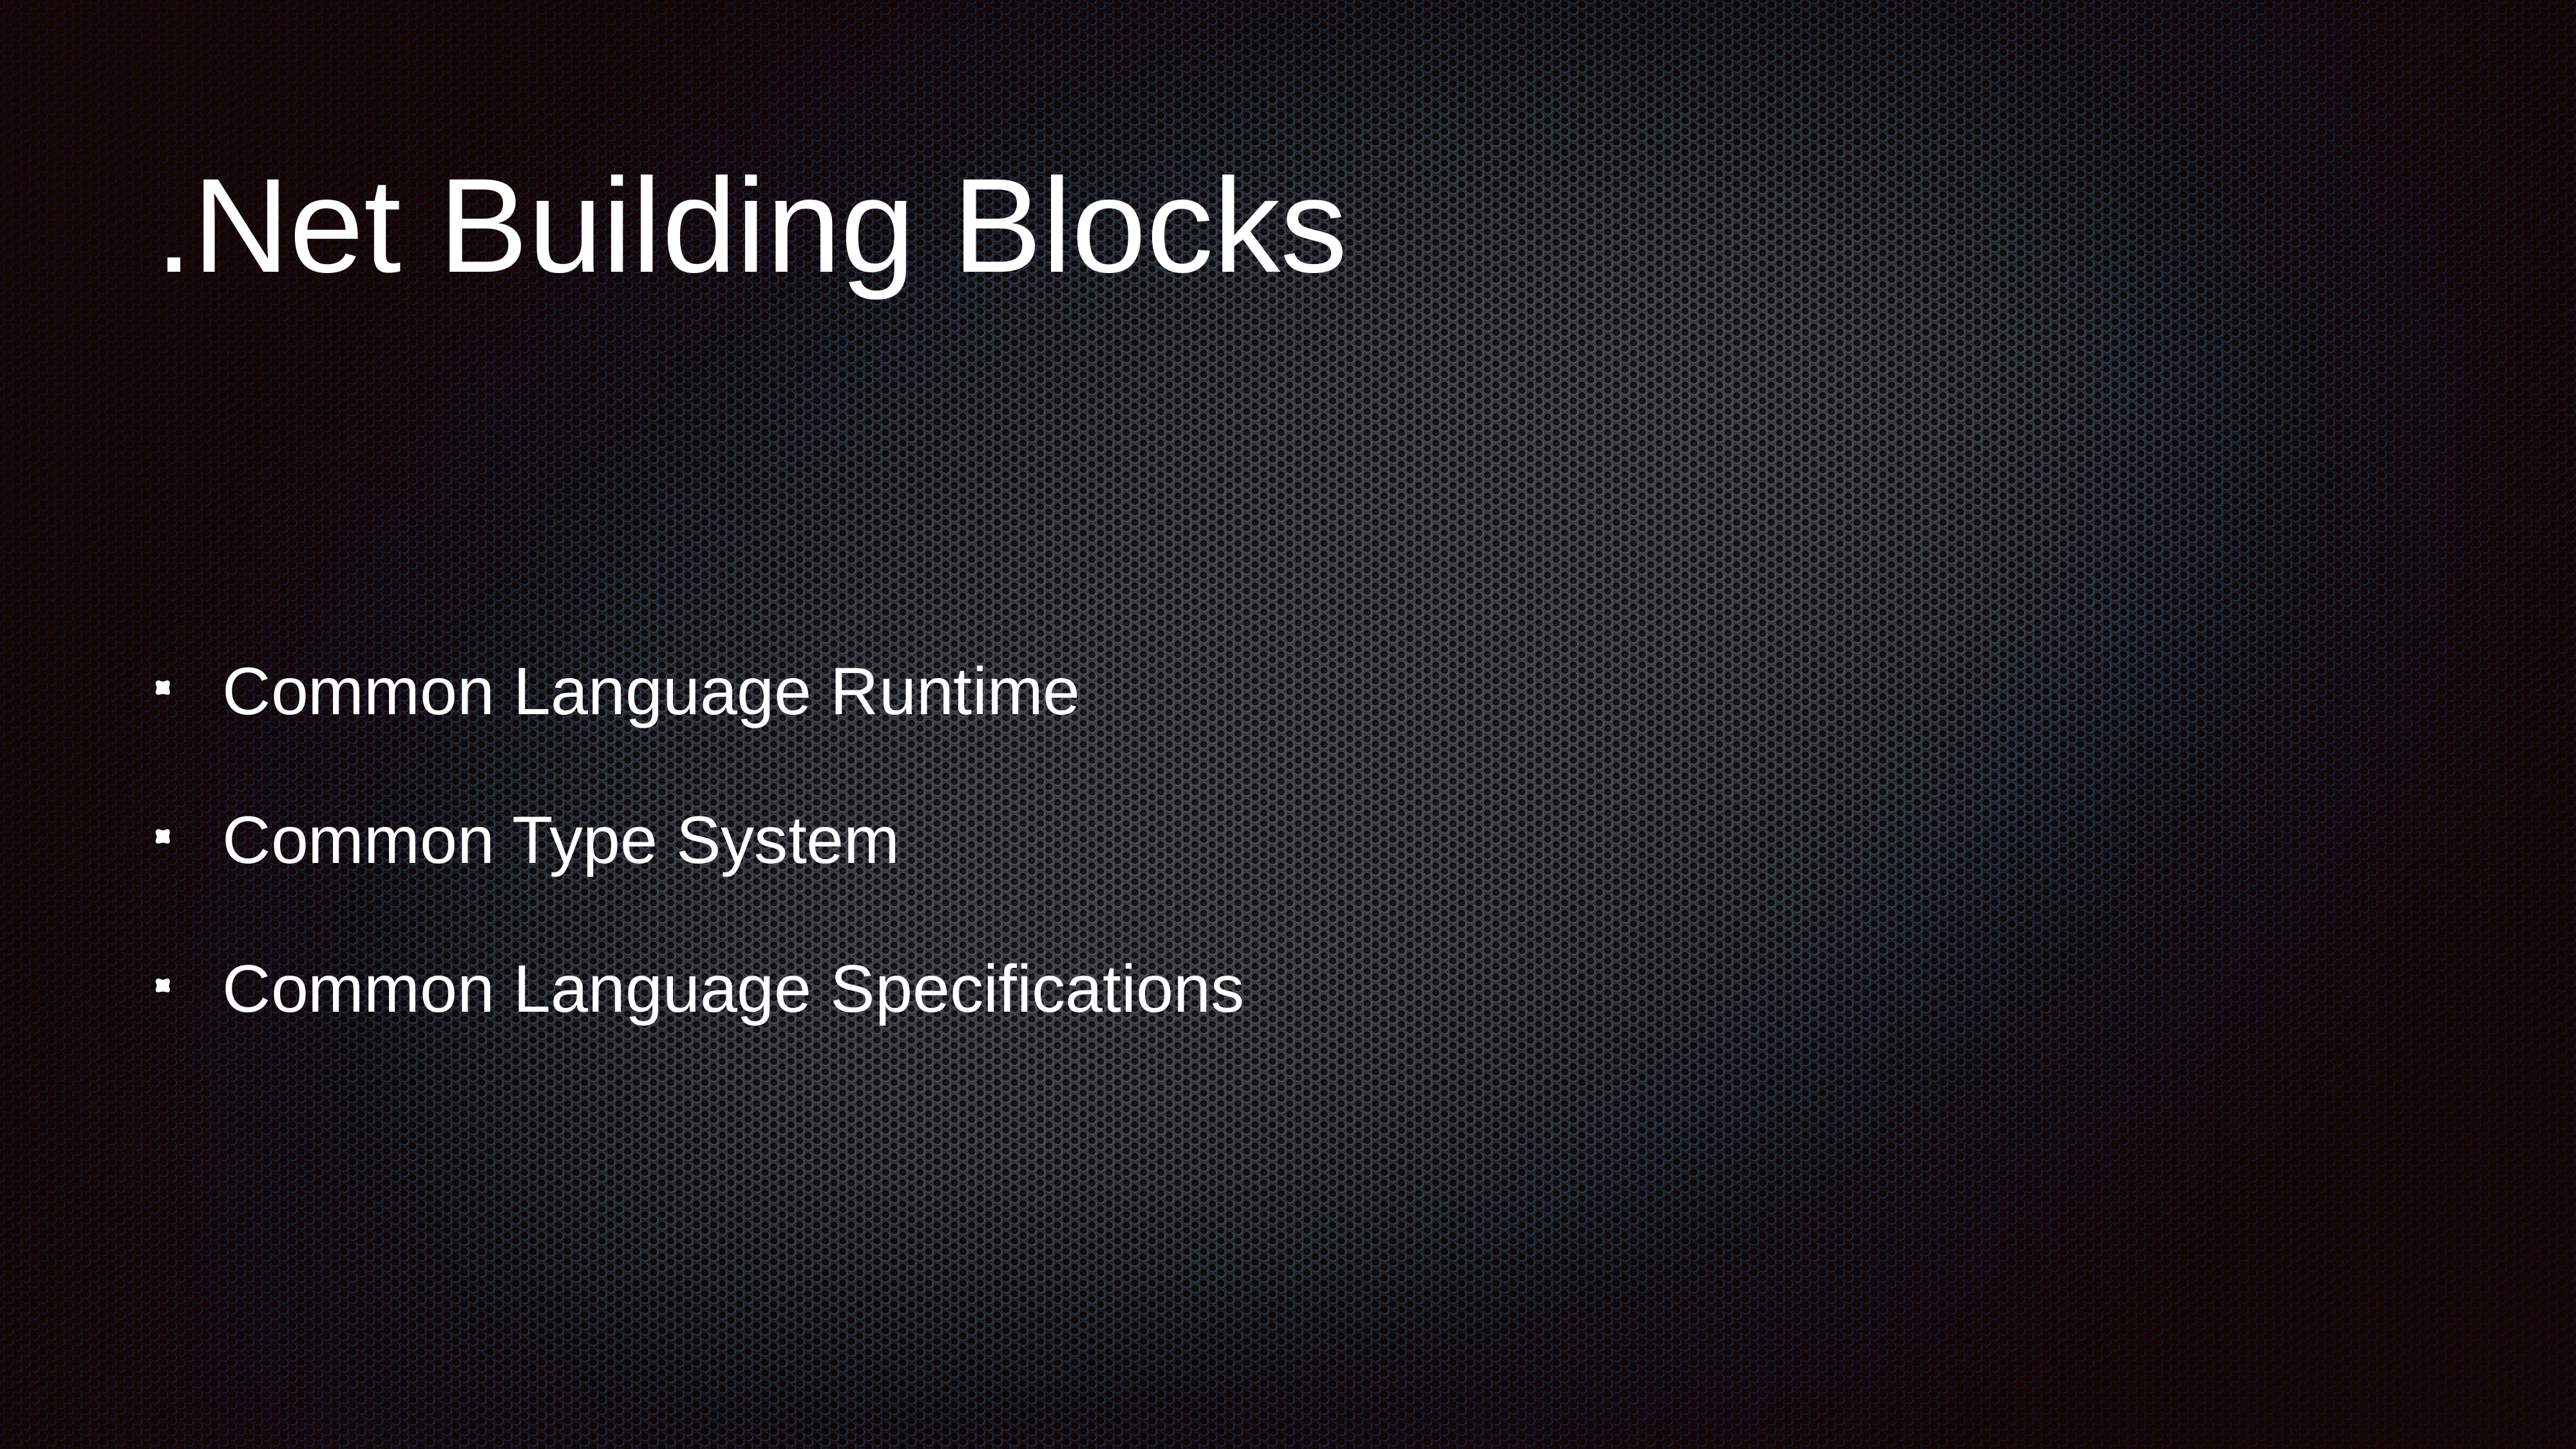

# .Net Building Blocks
Common Language Runtime
Common Type System
Common Language Specifications